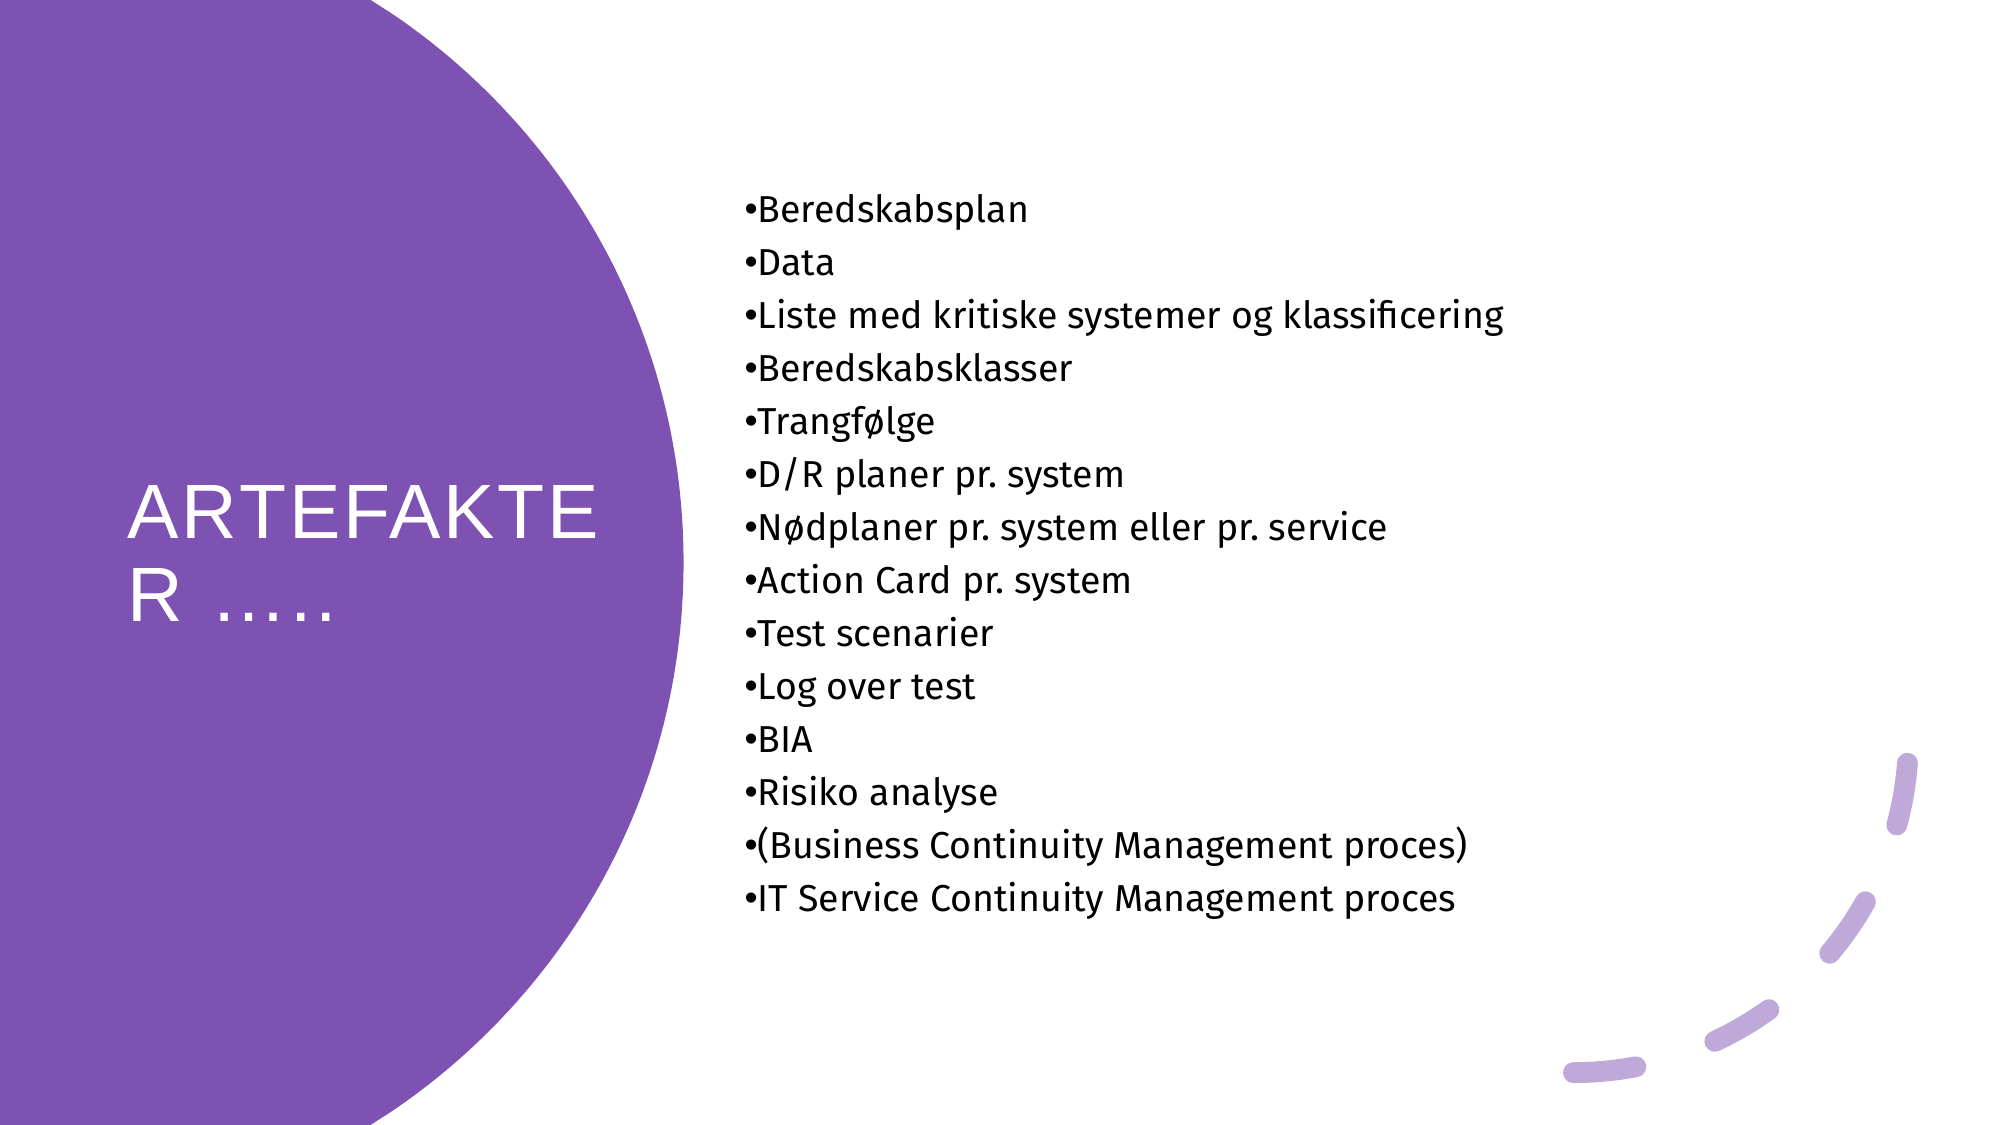

Beredskabsplan
Data
Liste med kritiske systemer og klassificering
Beredskabsklasser
Trangfølge
D/R planer pr. system
Nødplaner pr. system eller pr. service
Action Card pr. system
Test scenarier
Log over test
BIA
Risiko analyse
(Business Continuity Management proces)
IT Service Continuity Management proces
# Artefakter …..